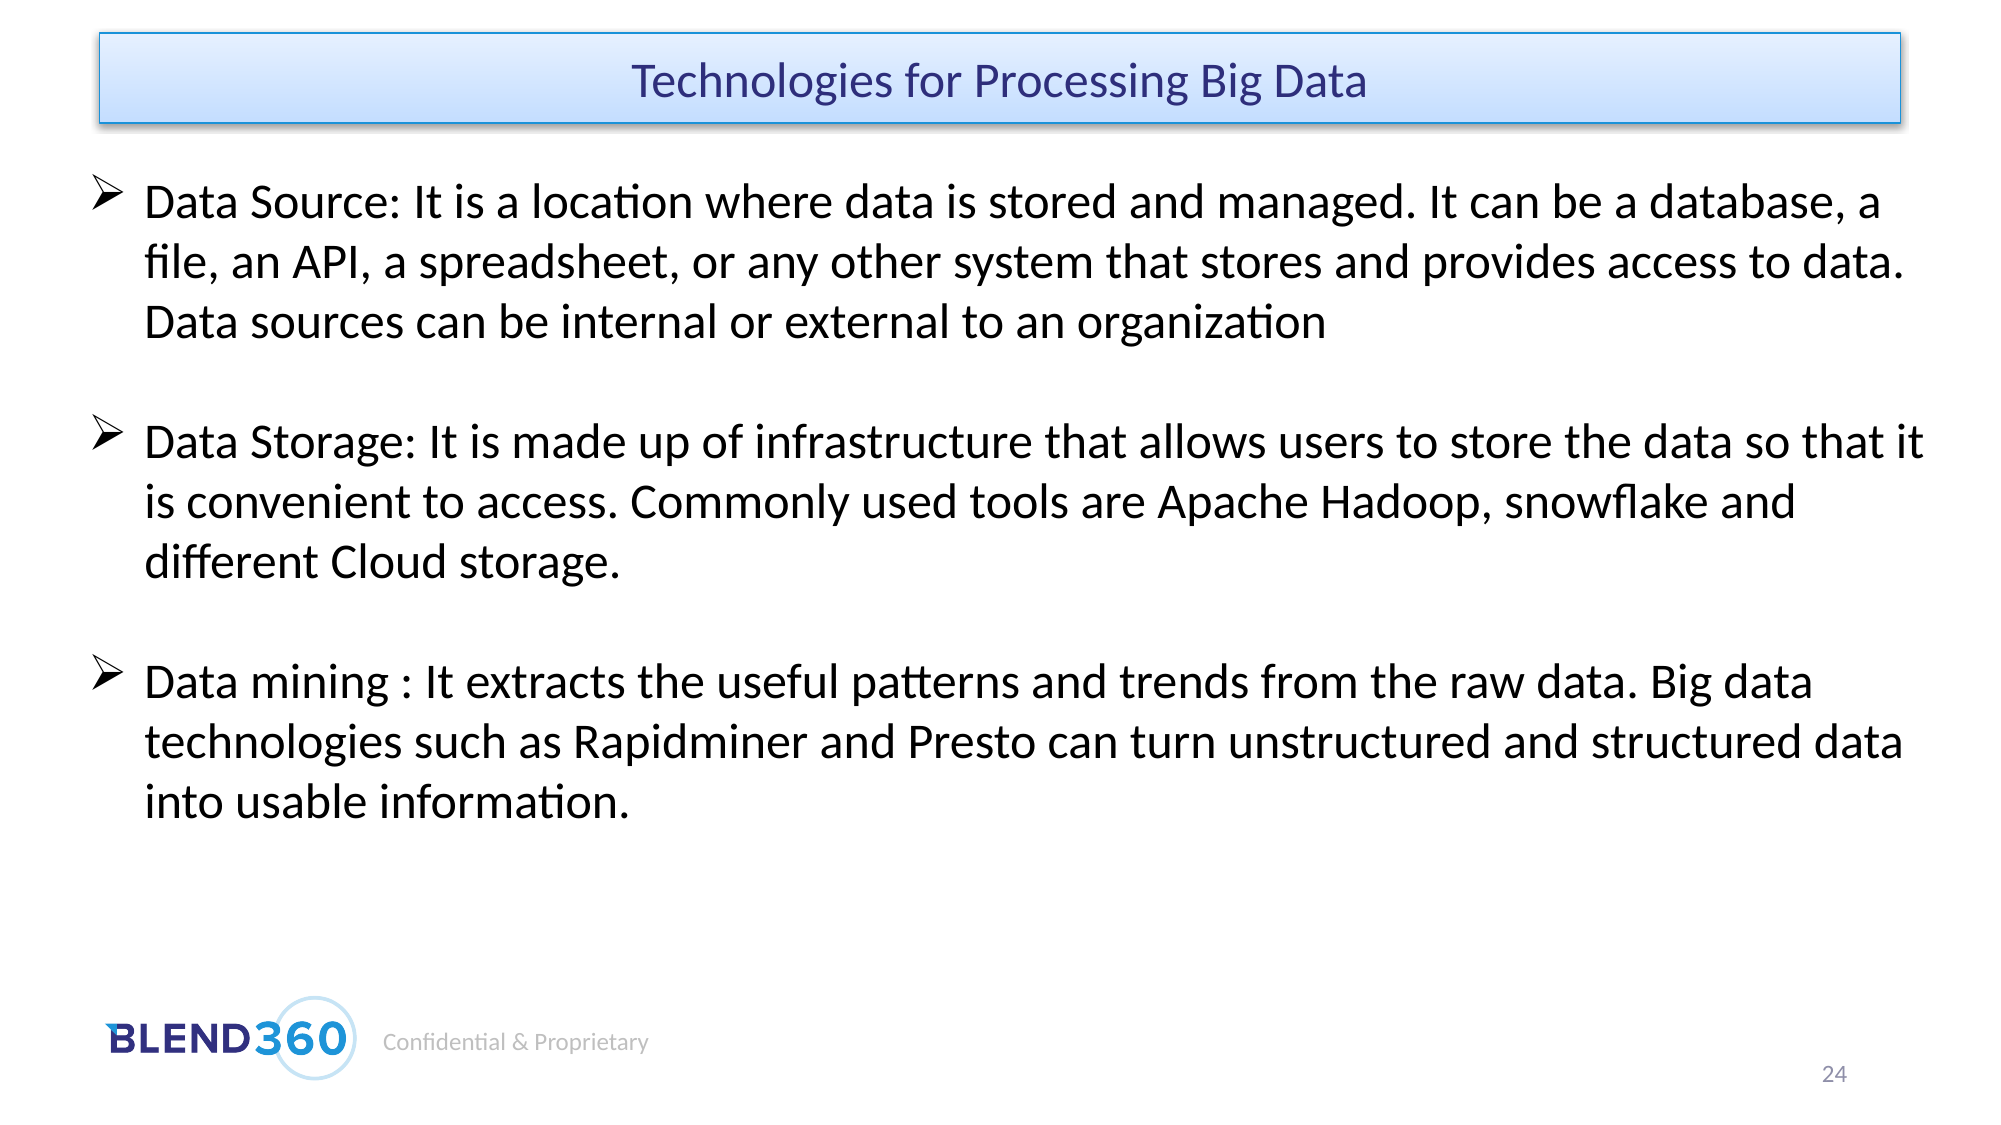

Technologies for Processing Big Data
Data Source: It is a location where data is stored and managed. It can be a database, a file, an API, a spreadsheet, or any other system that stores and provides access to data. Data sources can be internal or external to an organization

Data Storage: It is made up of infrastructure that allows users to store the data so that it is convenient to access. Commonly used tools are Apache Hadoop, snowflake and different Cloud storage.

Data mining : It extracts the useful patterns and trends from the raw data. Big data technologies such as Rapidminer and Presto can turn unstructured and structured data into usable information.

24